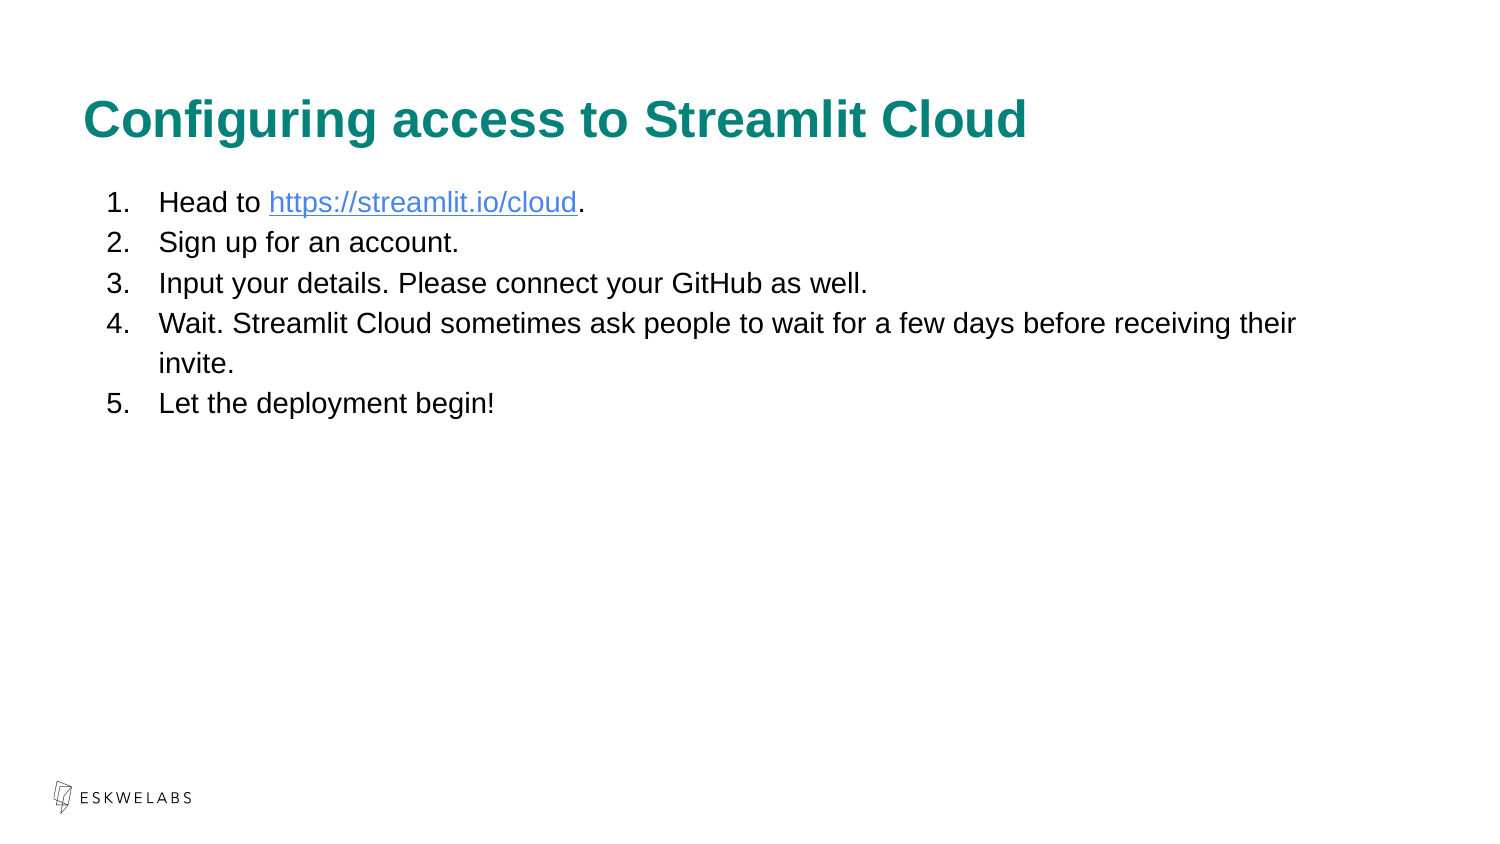

Configuring access to Streamlit Cloud
Head to https://streamlit.io/cloud.
Sign up for an account.
Input your details. Please connect your GitHub as well.
Wait. Streamlit Cloud sometimes ask people to wait for a few days before receiving their invite.
Let the deployment begin!